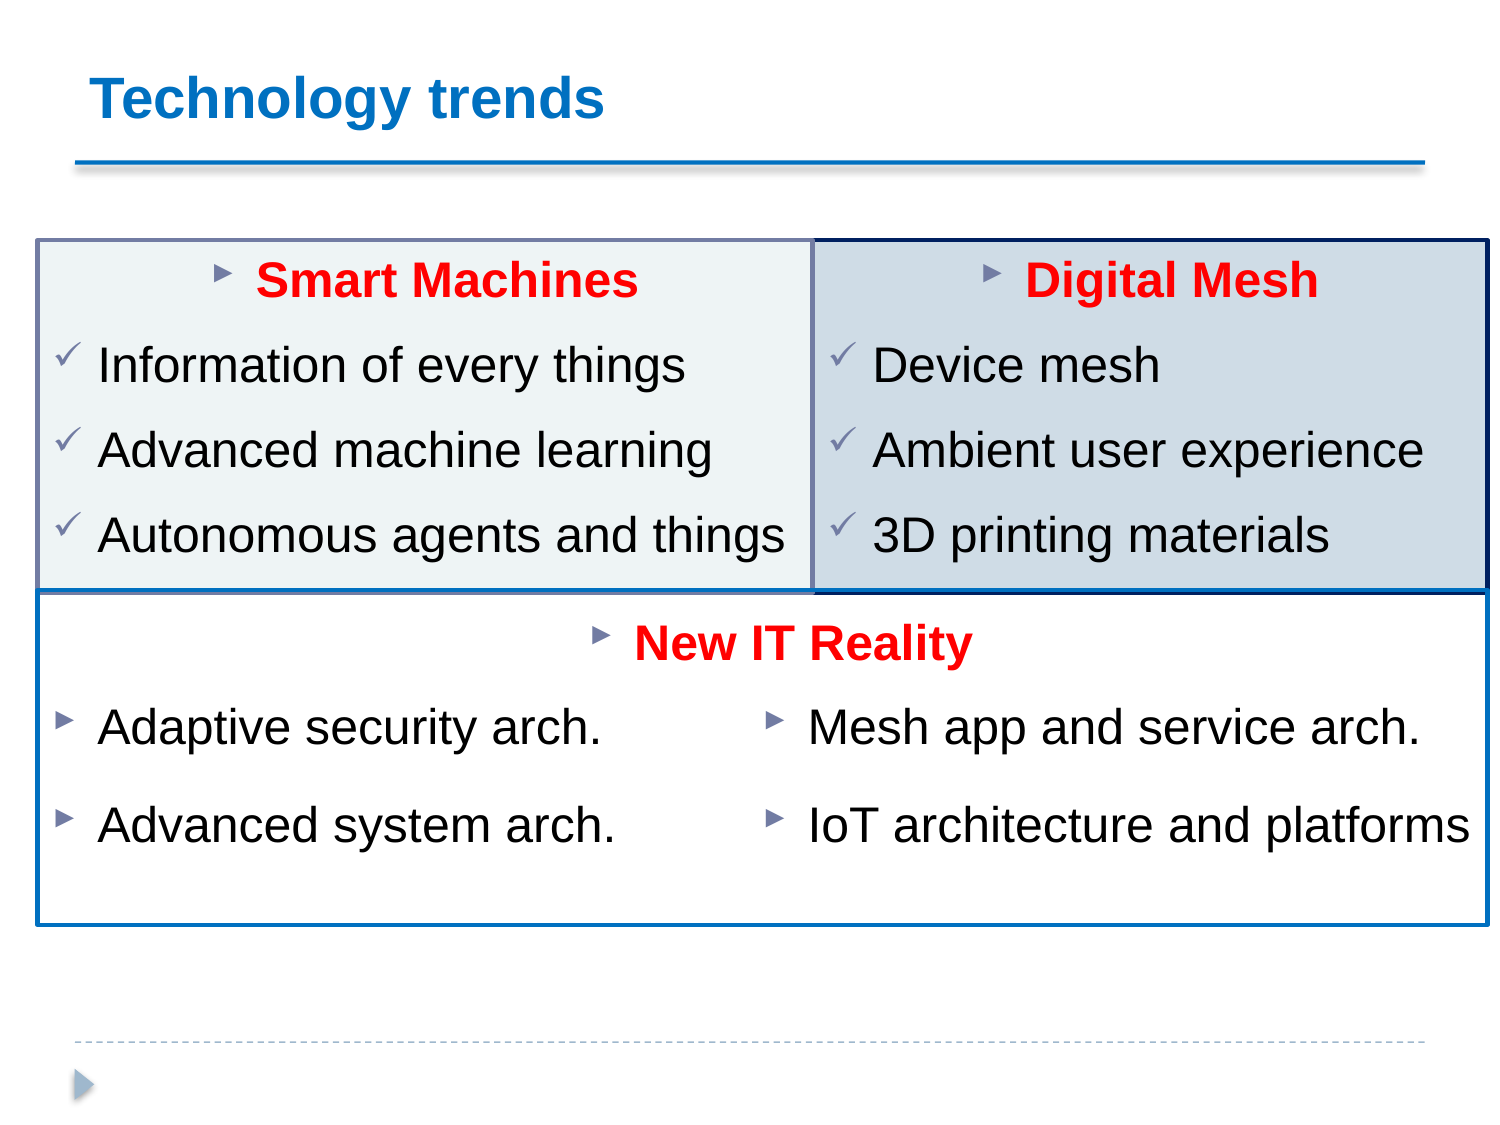

# Technology trends
Smart Machines
Information of every things
Advanced machine learning
Autonomous agents and things
Digital Mesh
Device mesh
Ambient user experience
3D printing materials

Adaptive security arch.
Advanced system arch.

Mesh app and service arch.
IoT architecture and platforms
New IT Reality